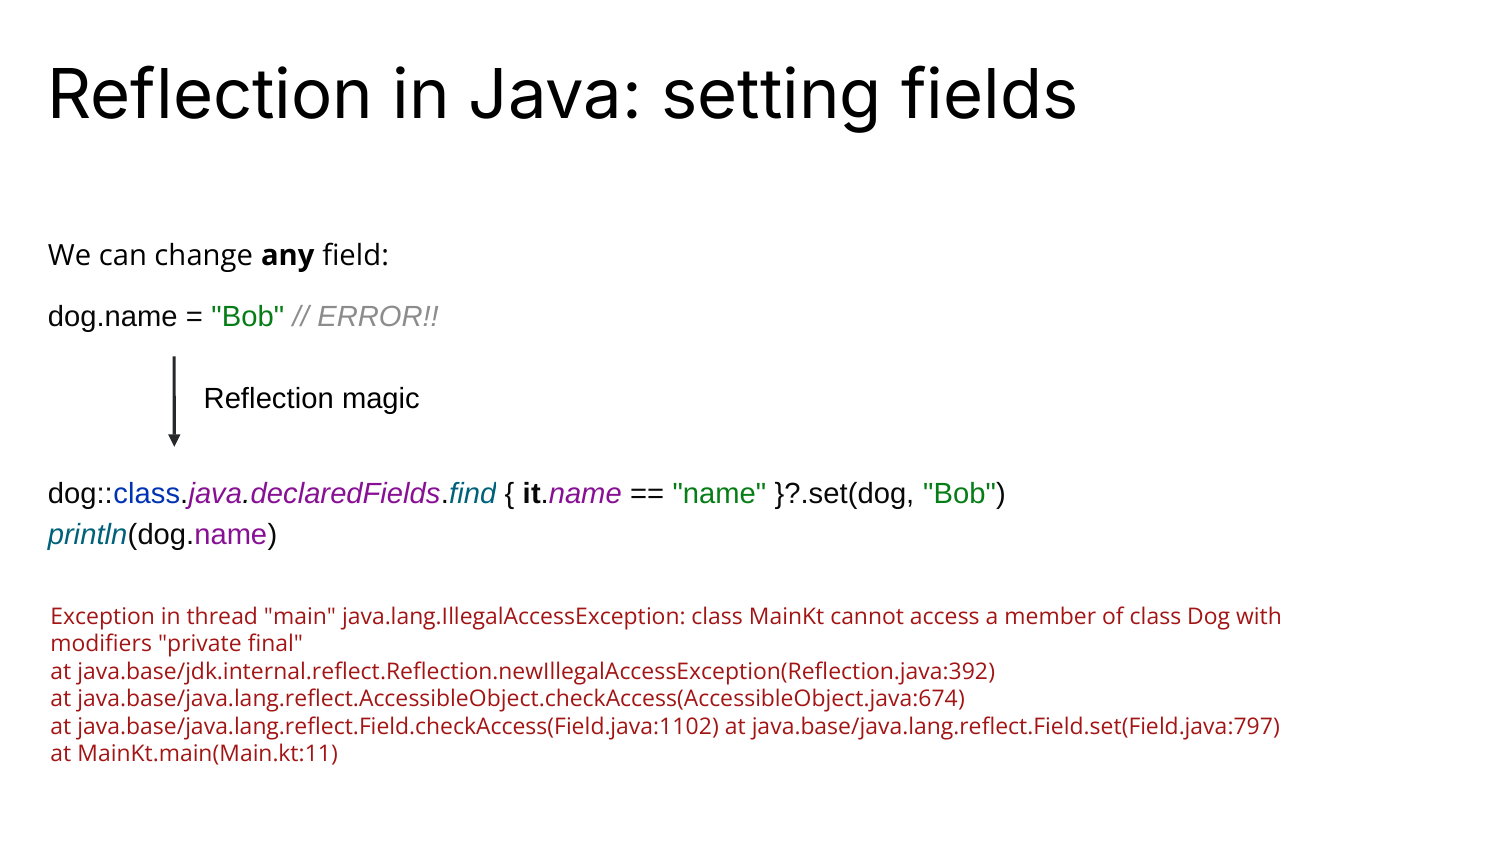

# Reflection in Java: setting fields
We can change any field:
dog.name = "Bob" // ERROR!!
Reflection magic
dog::class.java.declaredFields.find { it.name == "name" }?.set(dog, "Bob")
println(dog.name)
Exception in thread "main" java.lang.IllegalAccessException: class MainKt cannot access a member of class Dog with modifiers "private final"
at java.base/jdk.internal.reflect.Reflection.newIllegalAccessException(Reflection.java:392)
at java.base/java.lang.reflect.AccessibleObject.checkAccess(AccessibleObject.java:674)
at java.base/java.lang.reflect.Field.checkAccess(Field.java:1102) at java.base/java.lang.reflect.Field.set(Field.java:797)
at MainKt.main(Main.kt:11)